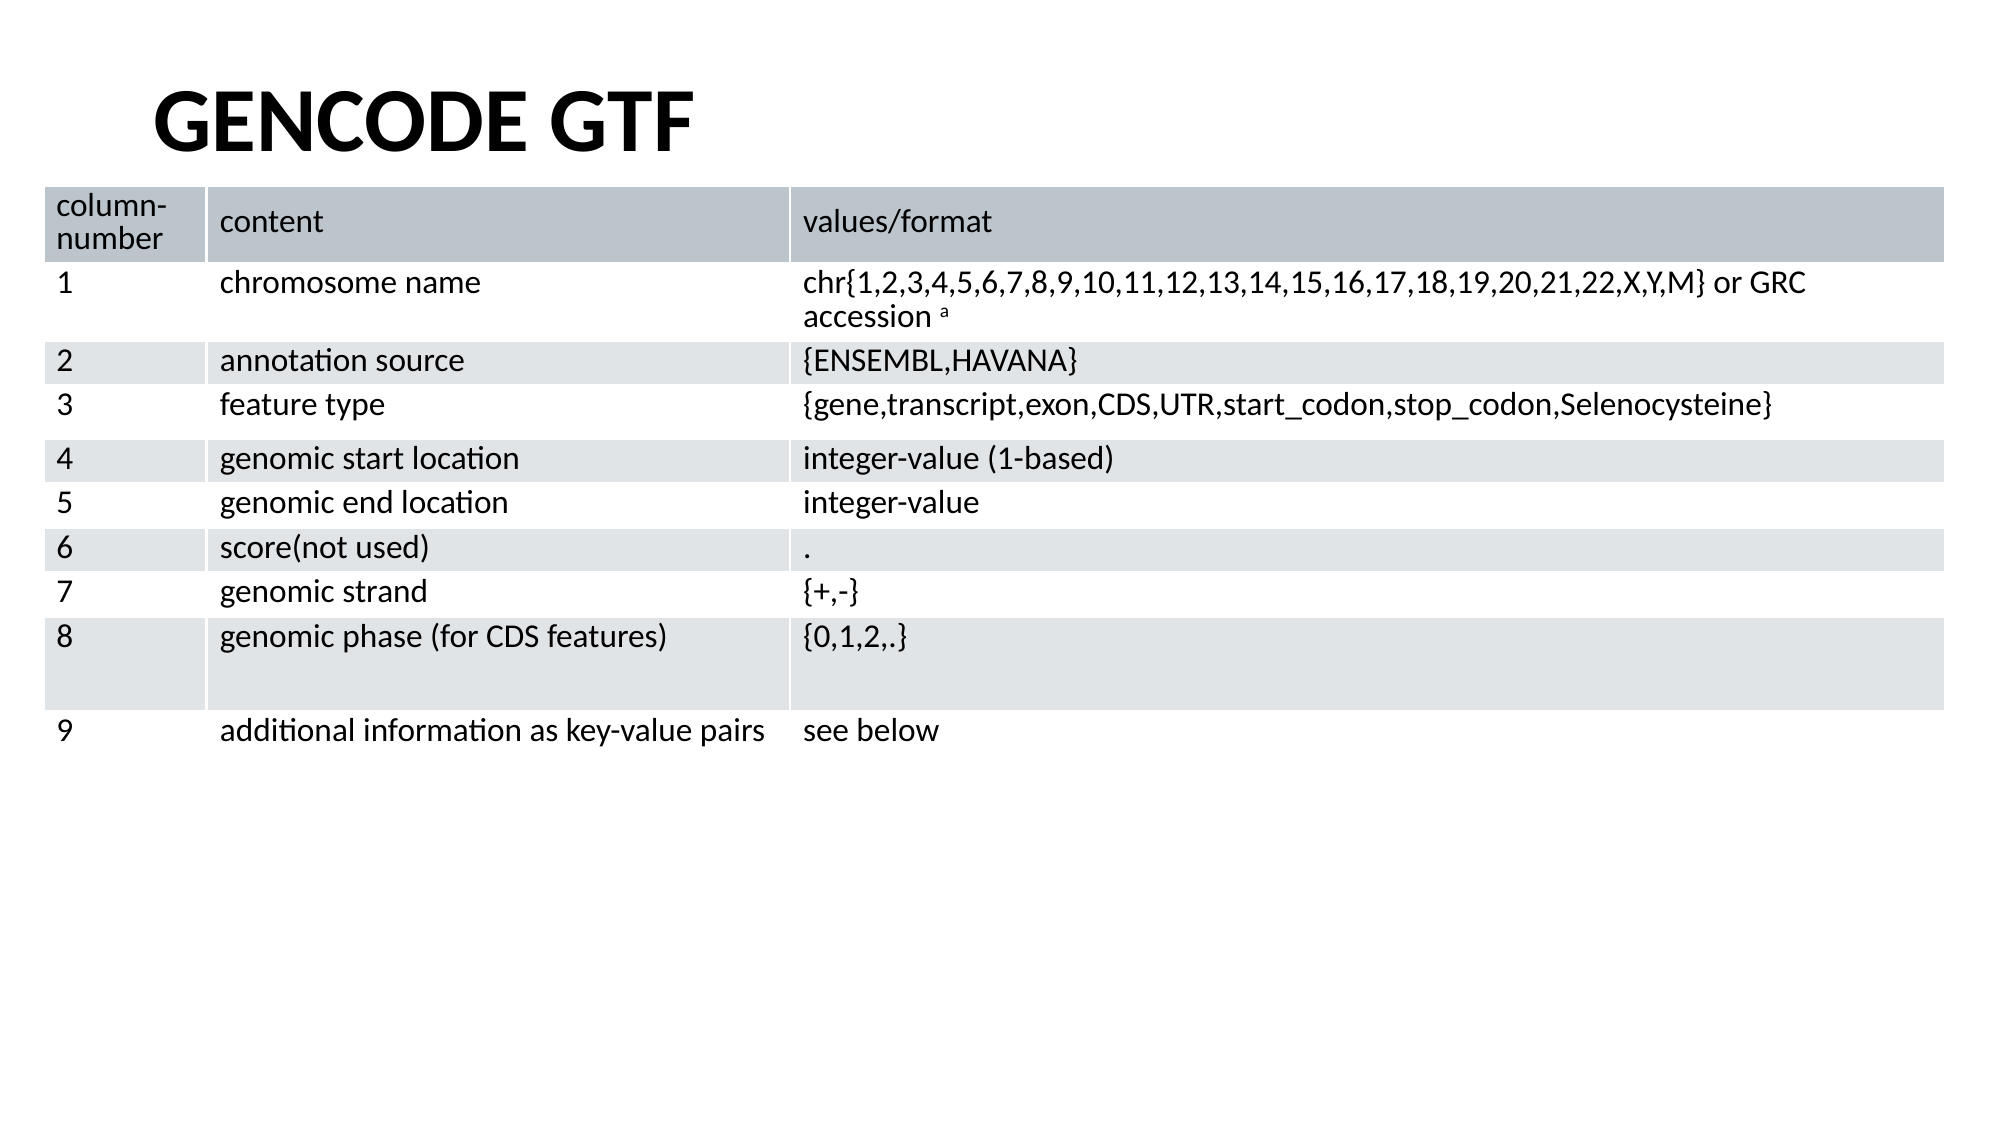

GENCODE GTF

| column-number | content | values/format |
| --- | --- | --- |
| 1 | chromosome name | chr{1,2,3,4,5,6,7,8,9,10,11,12,13,14,15,16,17,18,19,20,21,22,X,Y,M} or GRC accession a |
| 2 | annotation source | {ENSEMBL,HAVANA} |
| 3 | feature type | {gene,transcript,exon,CDS,UTR,start\_codon,stop\_codon,Selenocysteine} |
| 4 | genomic start location | integer-value (1-based) |
| 5 | genomic end location | integer-value |
| 6 | score(not used) | . |
| 7 | genomic strand | {+,-} |
| 8 | genomic phase (for CDS features) | {0,1,2,.} |
| 9 | additional information as key-value pairs | see below |